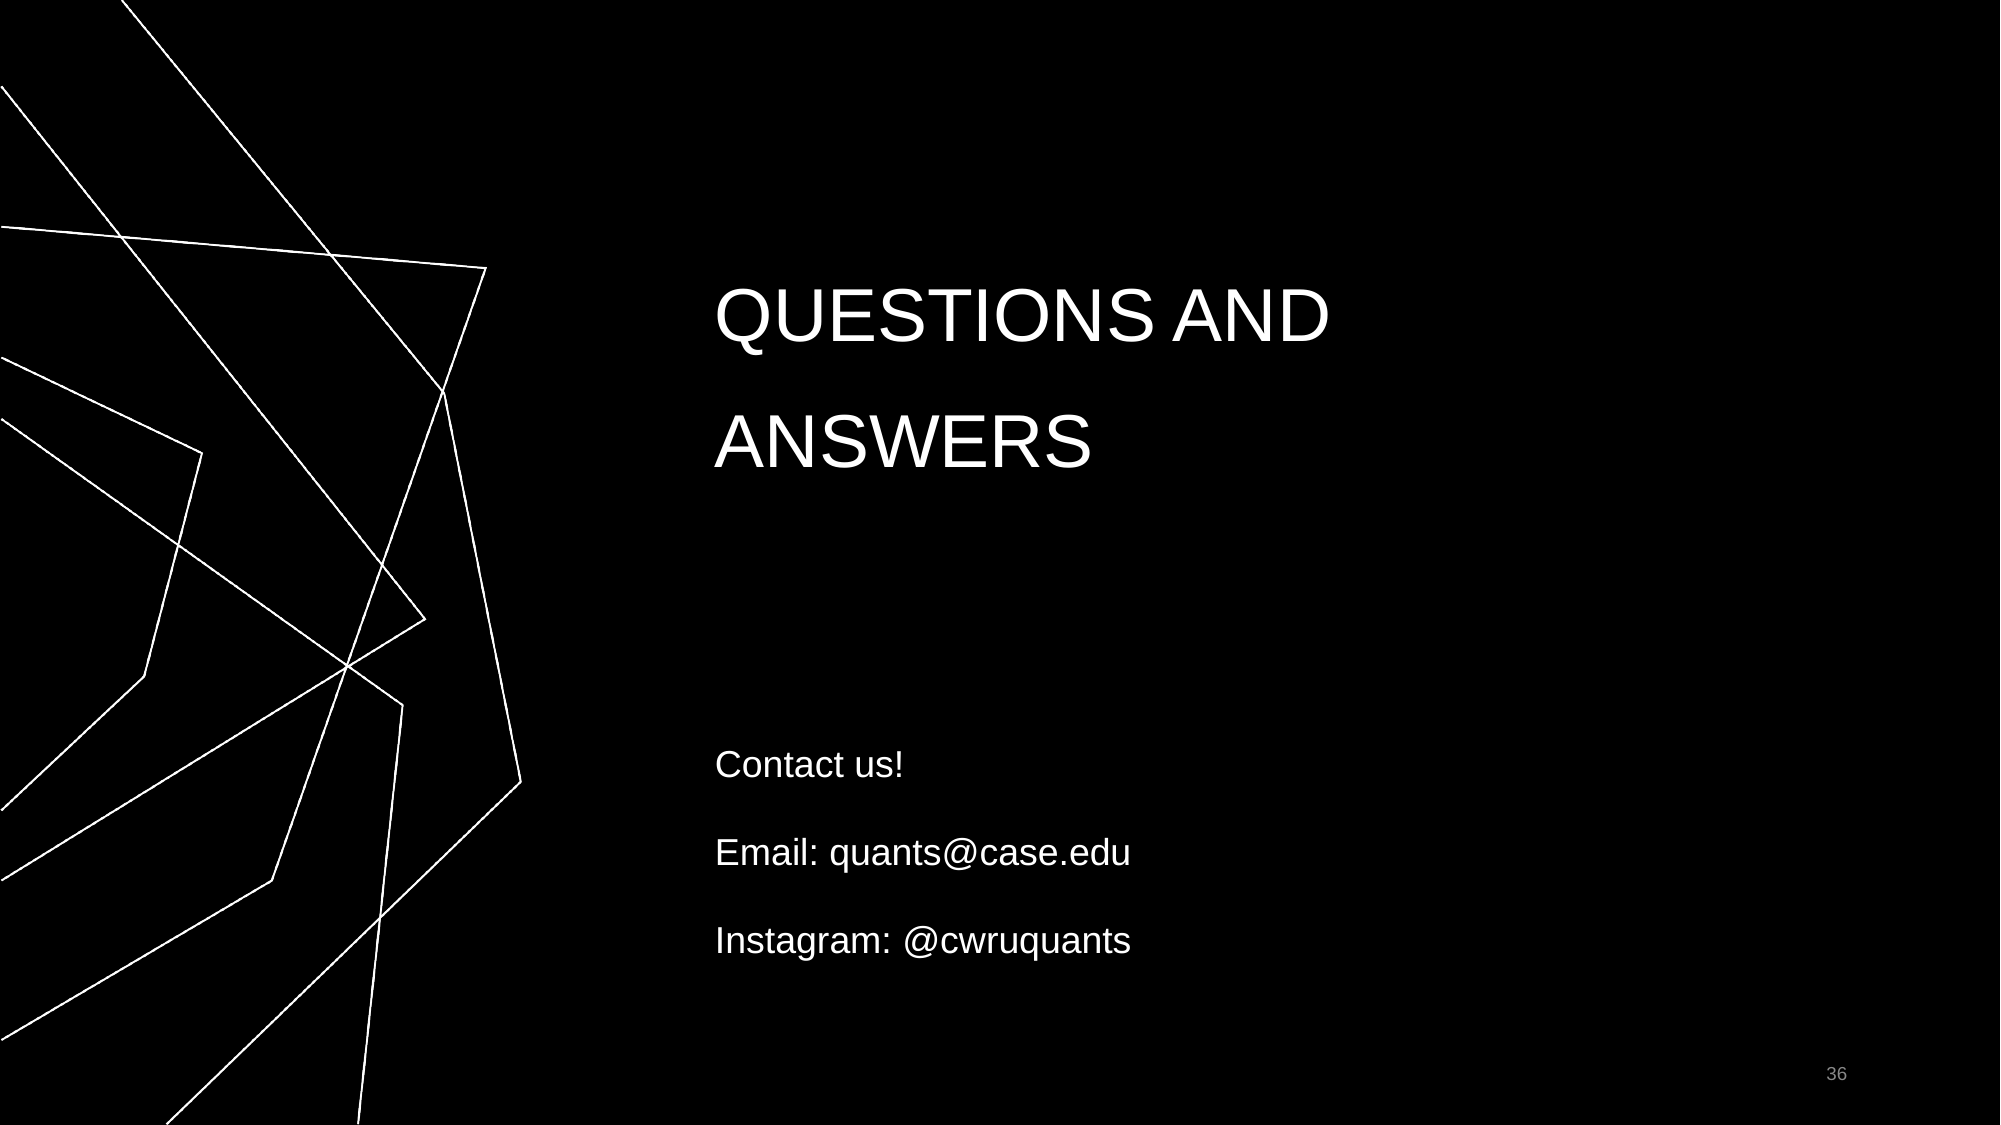

QUESTIONS AND ANSWERS

Contact us!
Email: quants@case.edu
Instagram: @cwruquants
36